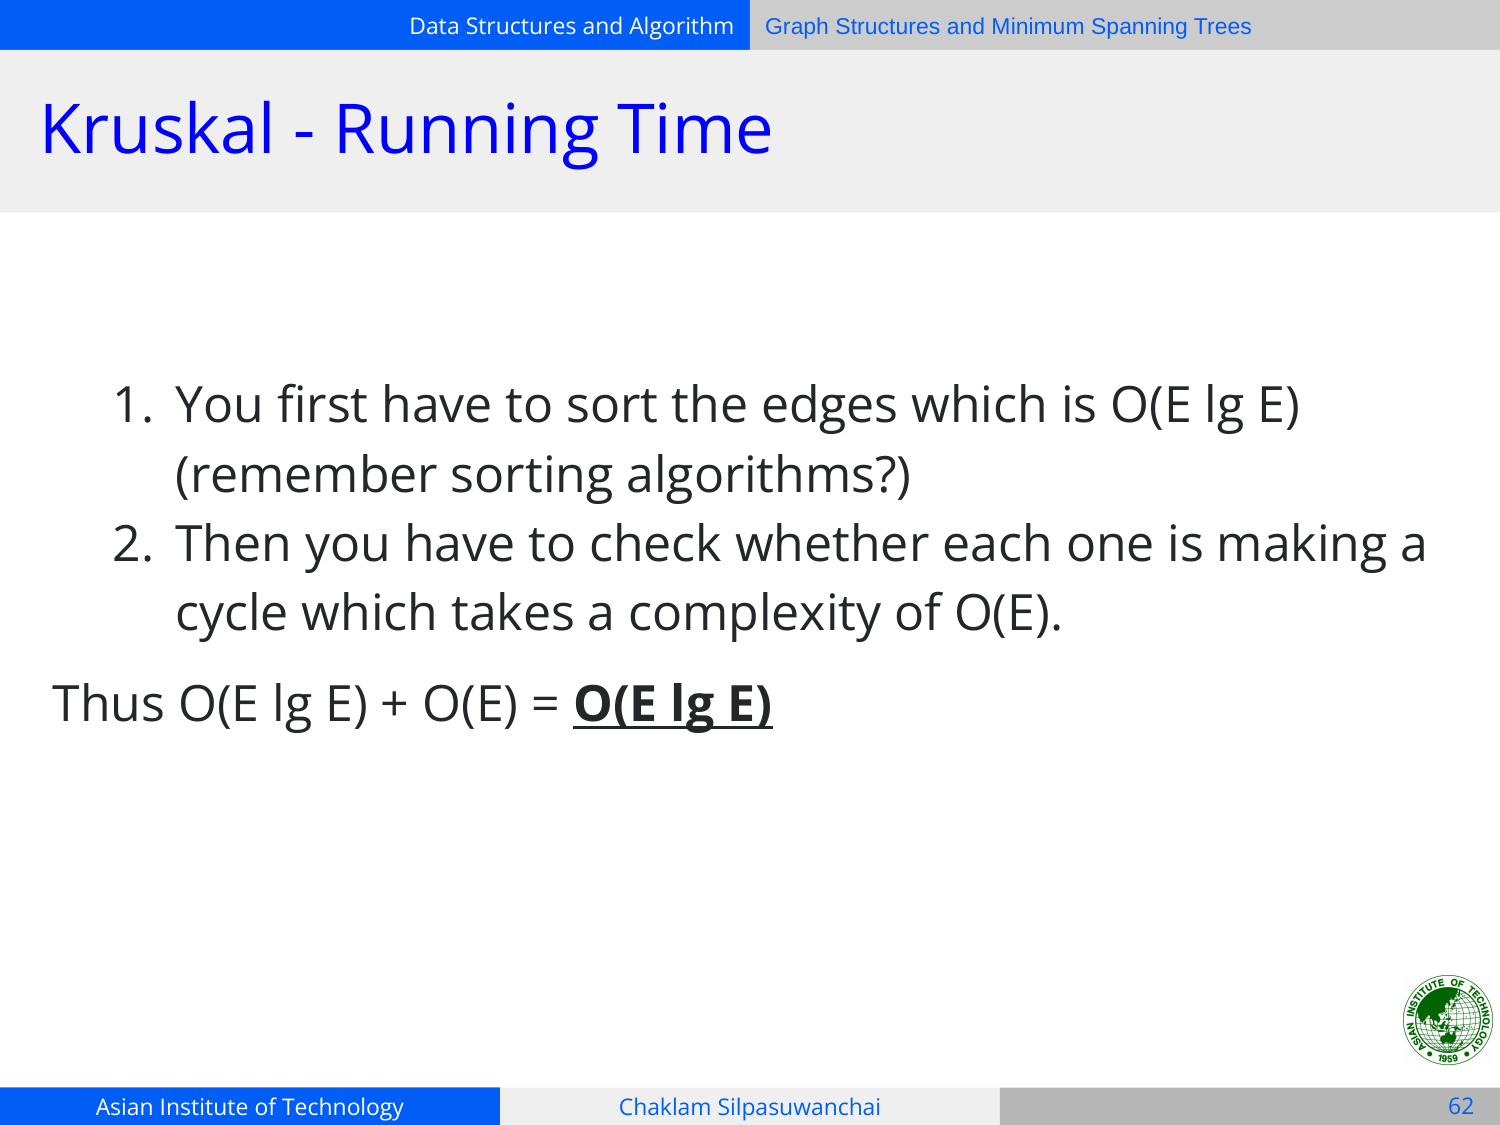

# Kruskal - Running Time
You first have to sort the edges which is O(E lg E) (remember sorting algorithms?)
Then you have to check whether each one is making a cycle which takes a complexity of O(E).
Thus O(E lg E) + O(E) = O(E lg E)

62